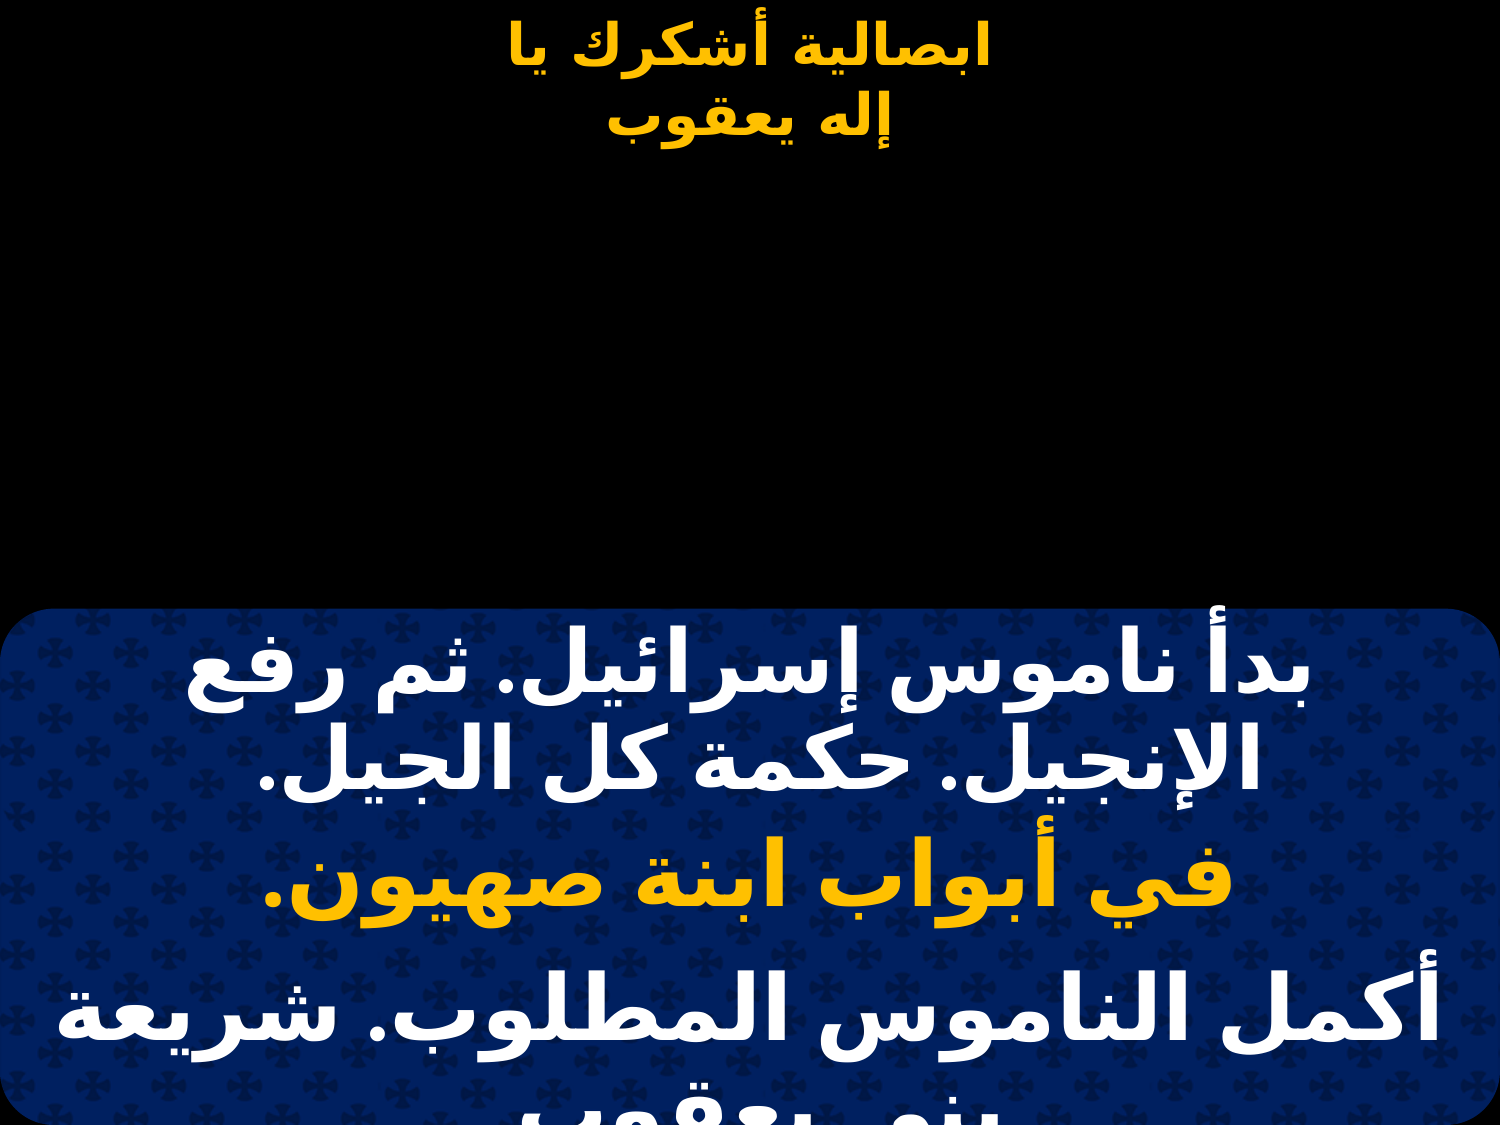

#
| بدأ ناموس إسرائيل. ثم رفع الإنجيل. حكمة كل الجيل. |
| --- |
| في أبواب ابنة صهيون. |
| أكمل الناموس المطلوب. شريعة بنى يعقوب. |
| وتمم المكتوب. في أبواب ابنة صهيون. |